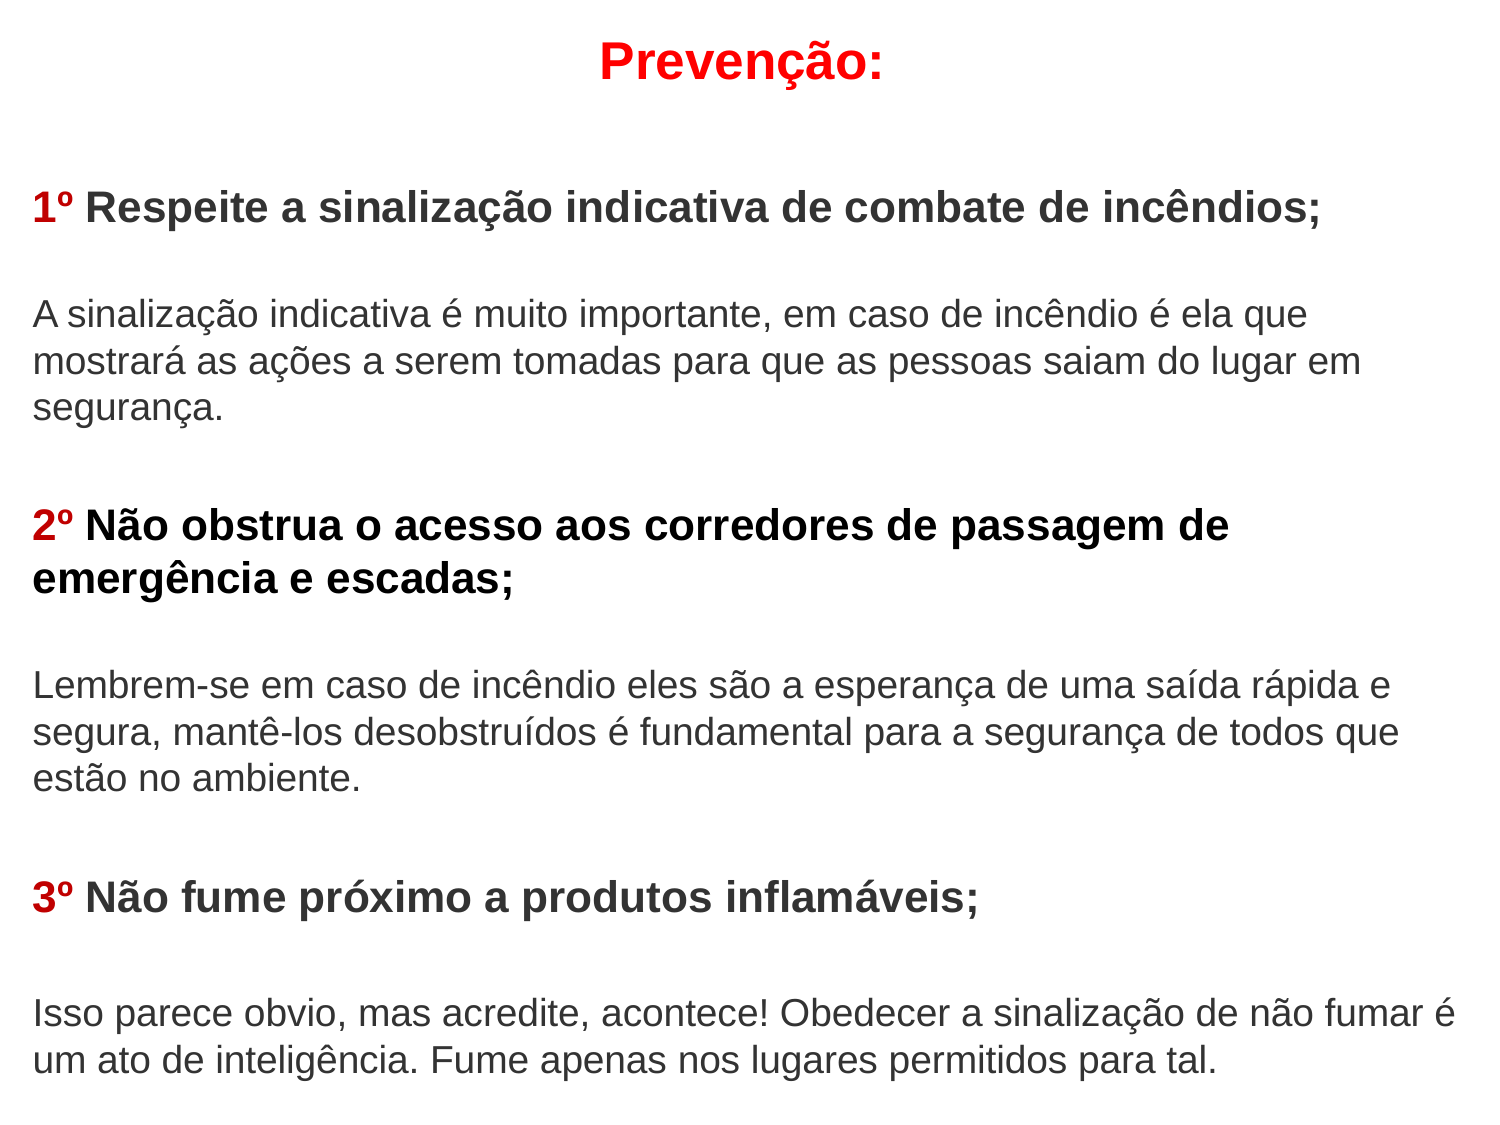

Prevenção:

1º Respeite a sinalização indicativa de combate de incêndios;

A sinalização indicativa é muito importante, em caso de incêndio é ela que mostrará as ações a serem tomadas para que as pessoas saiam do lugar em segurança.

2º Não obstrua o acesso aos corredores de passagem de emergência e escadas;

Lembrem-se em caso de incêndio eles são a esperança de uma saída rápida e segura, mantê-los desobstruídos é fundamental para a segurança de todos que estão no ambiente.

3º Não fume próximo a produtos inflamáveis;

Isso parece obvio, mas acredite, acontece! Obedecer a sinalização de não fumar é um ato de inteligência. Fume apenas nos lugares permitidos para tal.